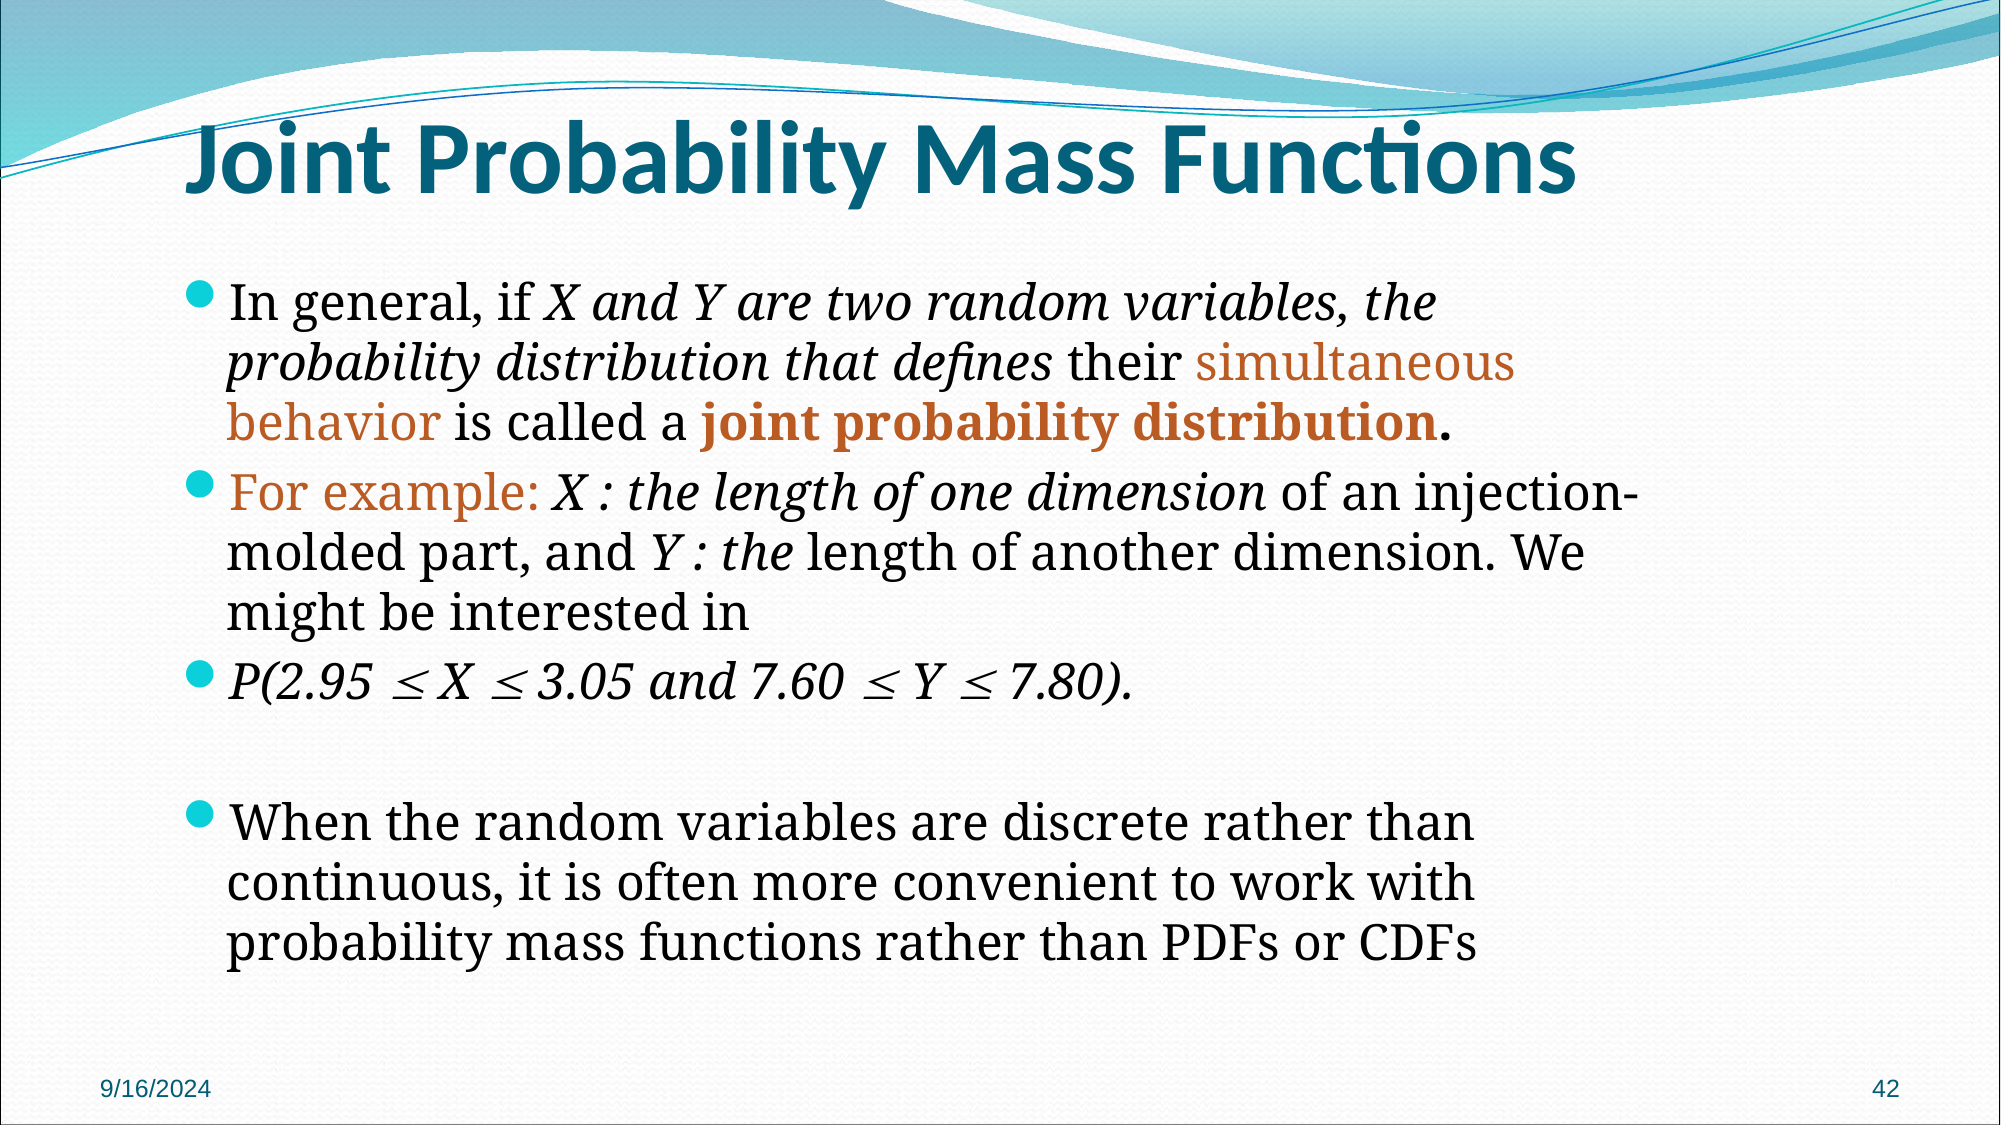

# Joint Probability Mass Functions
In general, if X and Y are two random variables, the probability distribution that defines their simultaneous behavior is called a joint probability distribution.
For example: X : the length of one dimension of an injection-molded part, and Y : the length of another dimension. We might be interested in
P(2.95 ≤ X ≤ 3.05 and 7.60 ≤ Y ≤ 7.80).

When the random variables are discrete rather than continuous, it is often more convenient to work with probability mass functions rather than PDFs or CDFs
9/16/2024
42